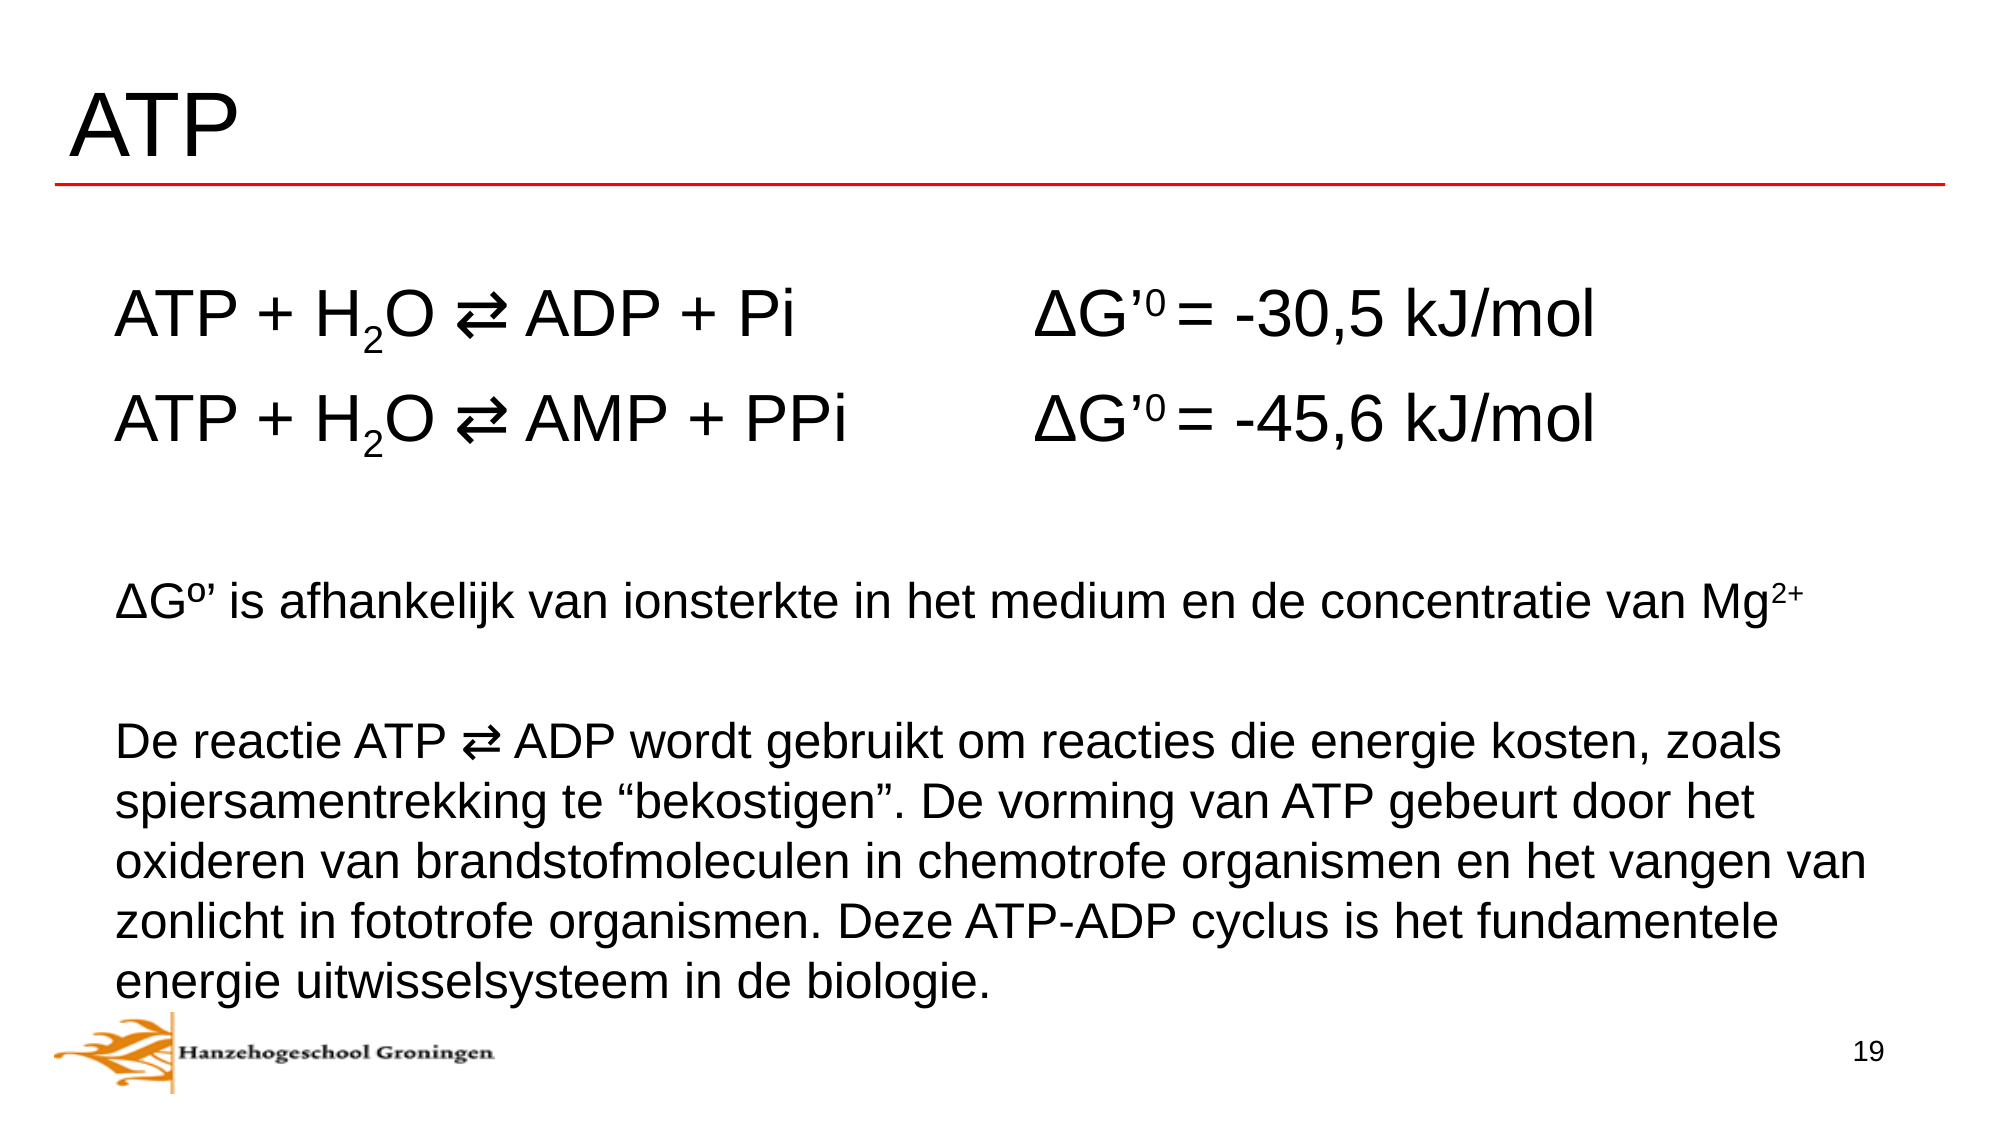

# ATP
ATP + H2O ⇄ ADP + Pi		 ΔG’0 = -30,5 kJ/mol
ATP + H2O ⇄ AMP + PPi		 ΔG’0 = -45,6 kJ/mol

ΔGº’ is afhankelijk van ionsterkte in het medium en de concentratie van Mg2+

De reactie ATP ⇄ ADP wordt gebruikt om reacties die energie kosten, zoals spiersamentrekking te “bekostigen”. De vorming van ATP gebeurt door het oxideren van brandstofmoleculen in chemotrofe organismen en het vangen van zonlicht in fototrofe organismen. Deze ATP-ADP cyclus is het fundamentele energie uitwisselsysteem in de biologie.

19